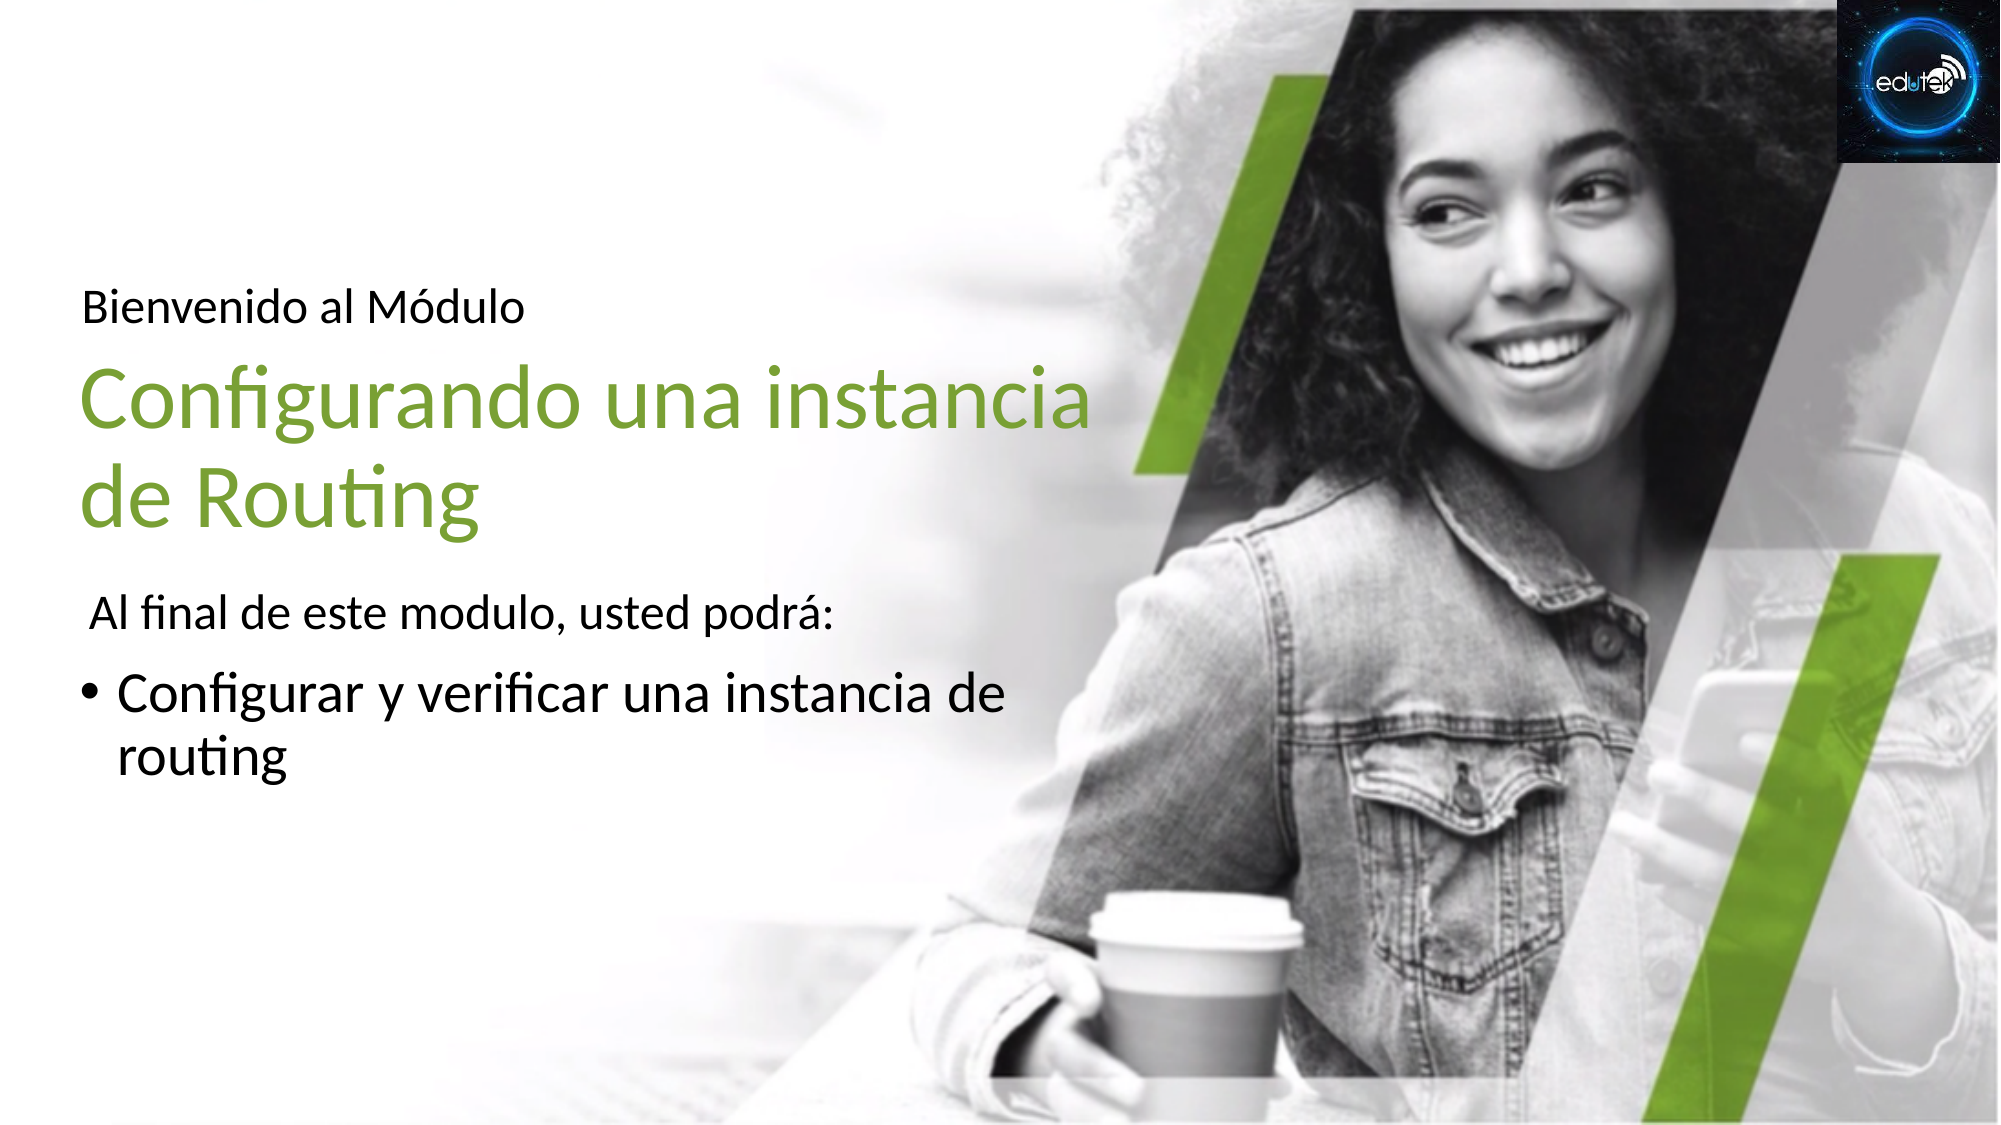

# Configurando una instancia de Routing
Configurar y verificar una instancia de routing